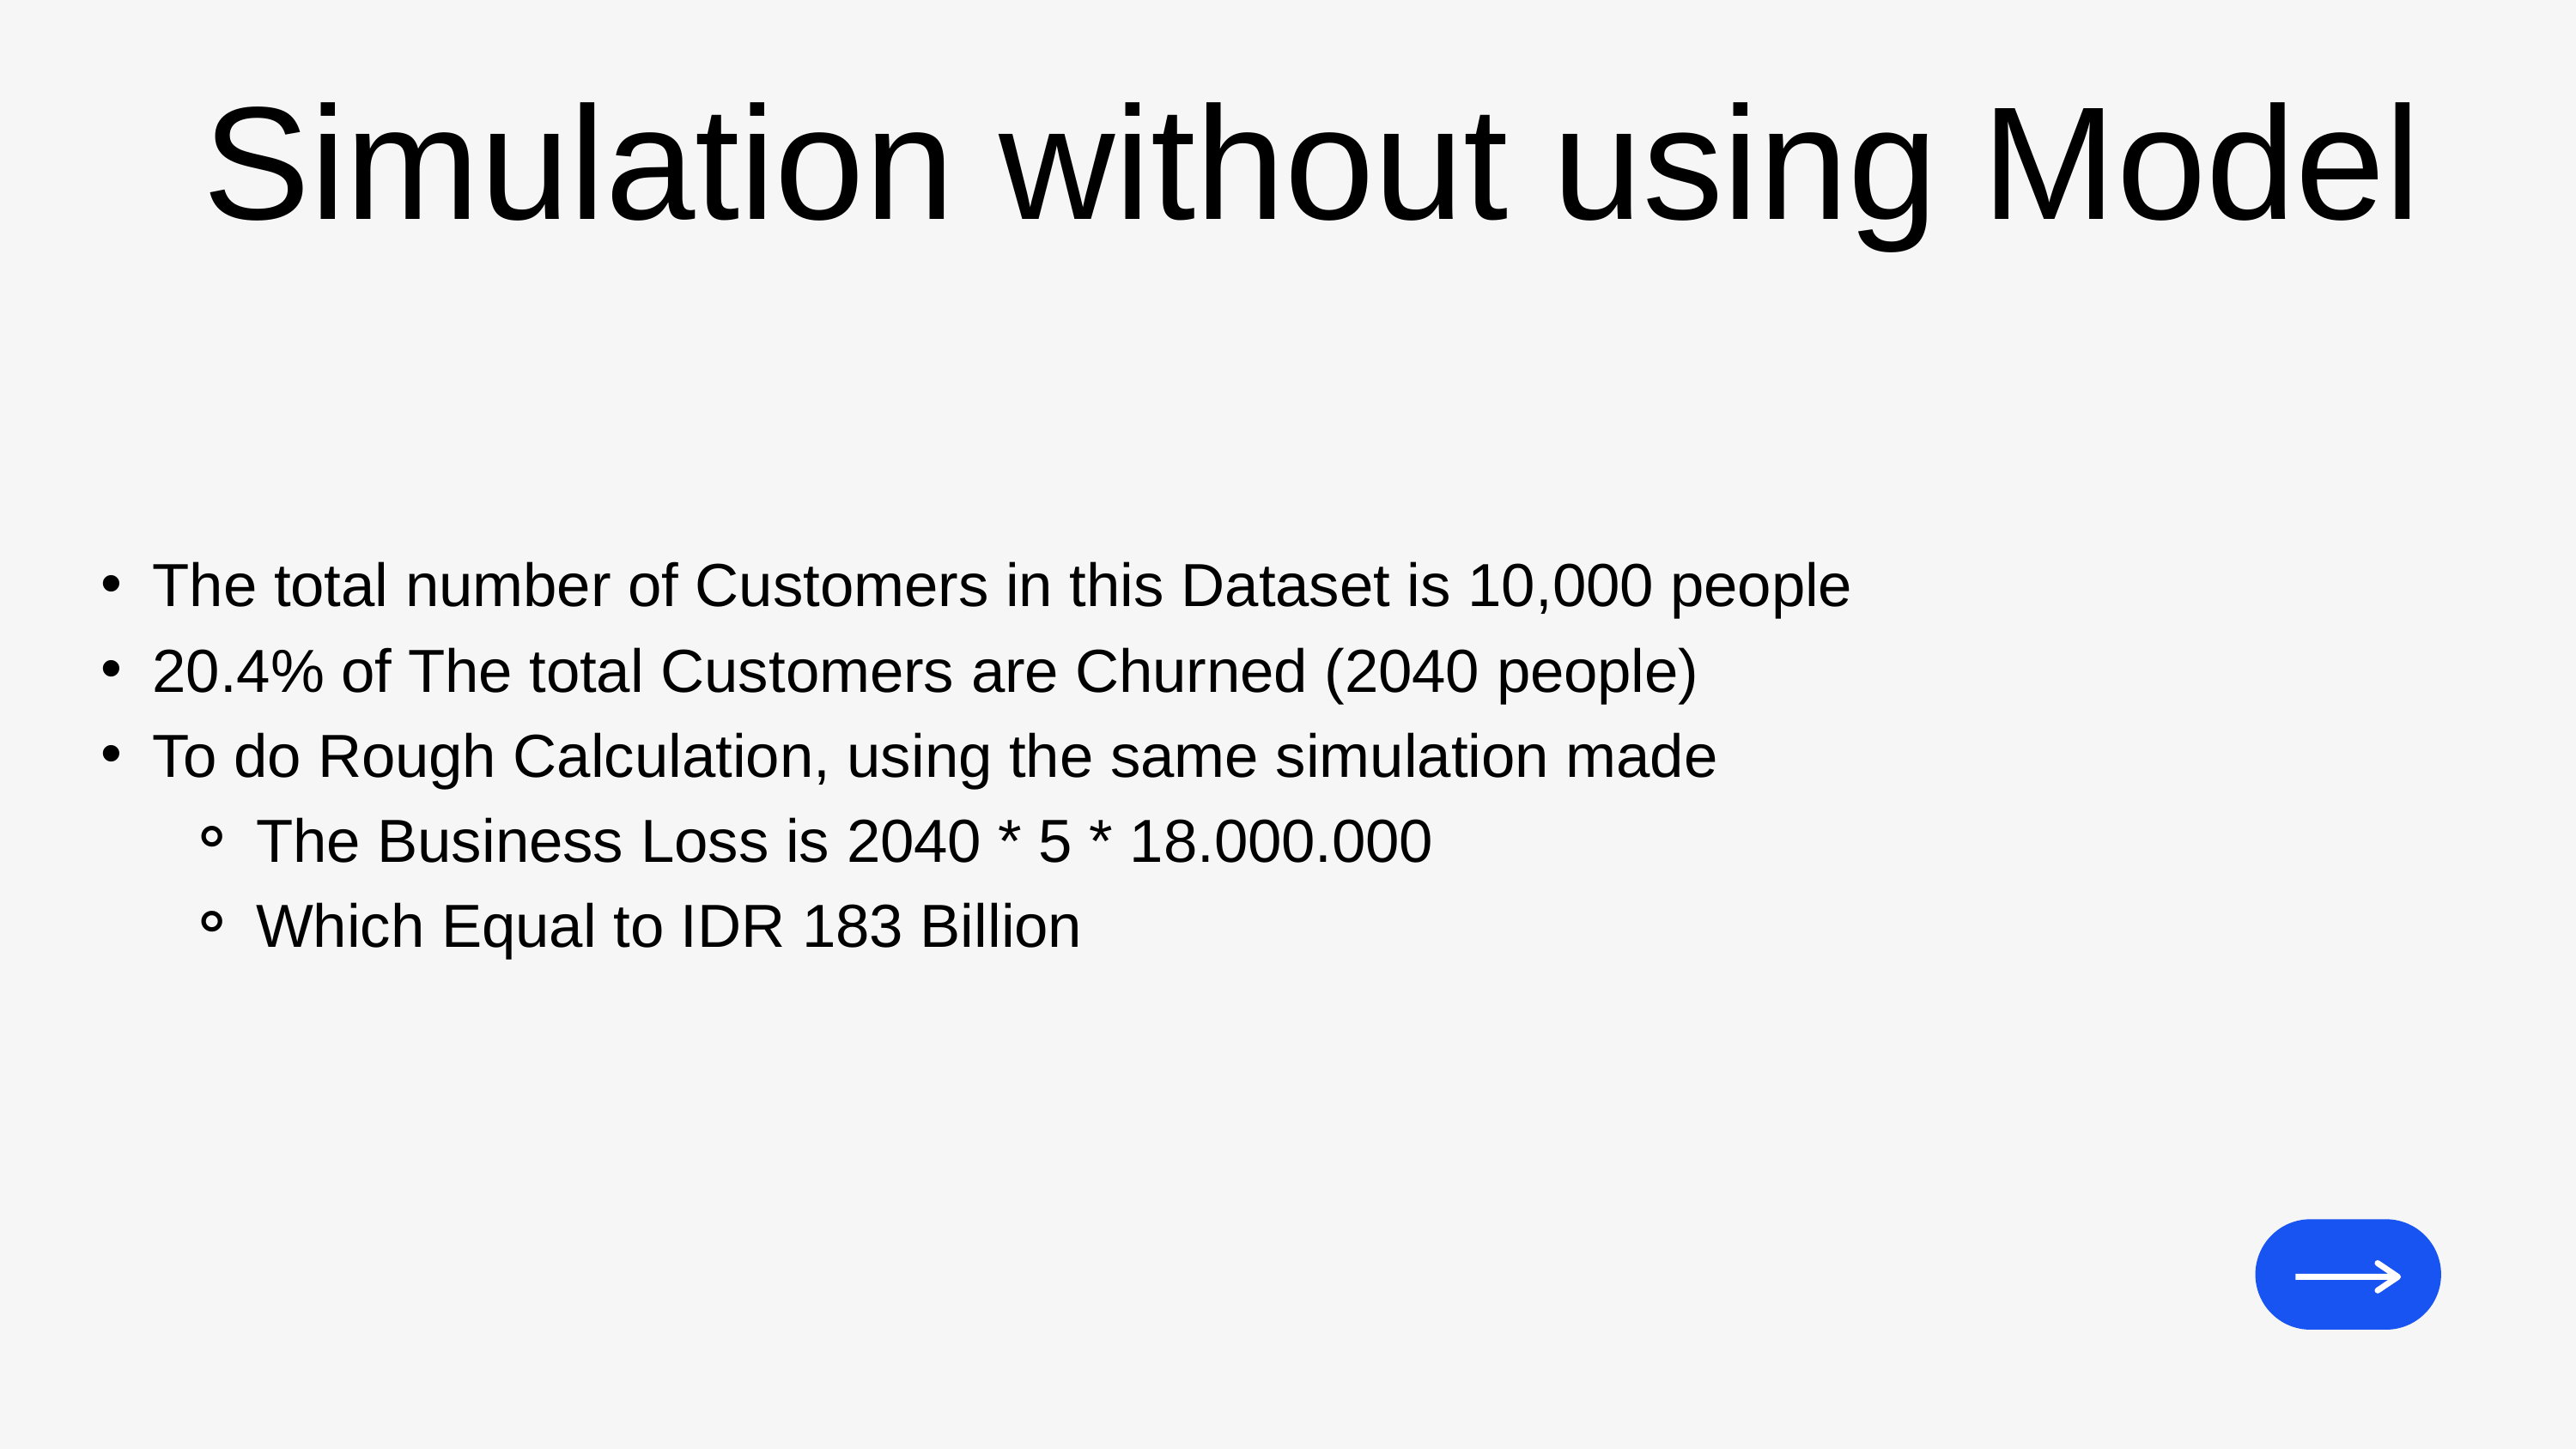

Simulation without using Model
The total number of Customers in this Dataset is 10,000 people
20.4% of The total Customers are Churned (2040 people)
To do Rough Calculation, using the same simulation made
The Business Loss is 2040 * 5 * 18.000.000
Which Equal to IDR 183 Billion